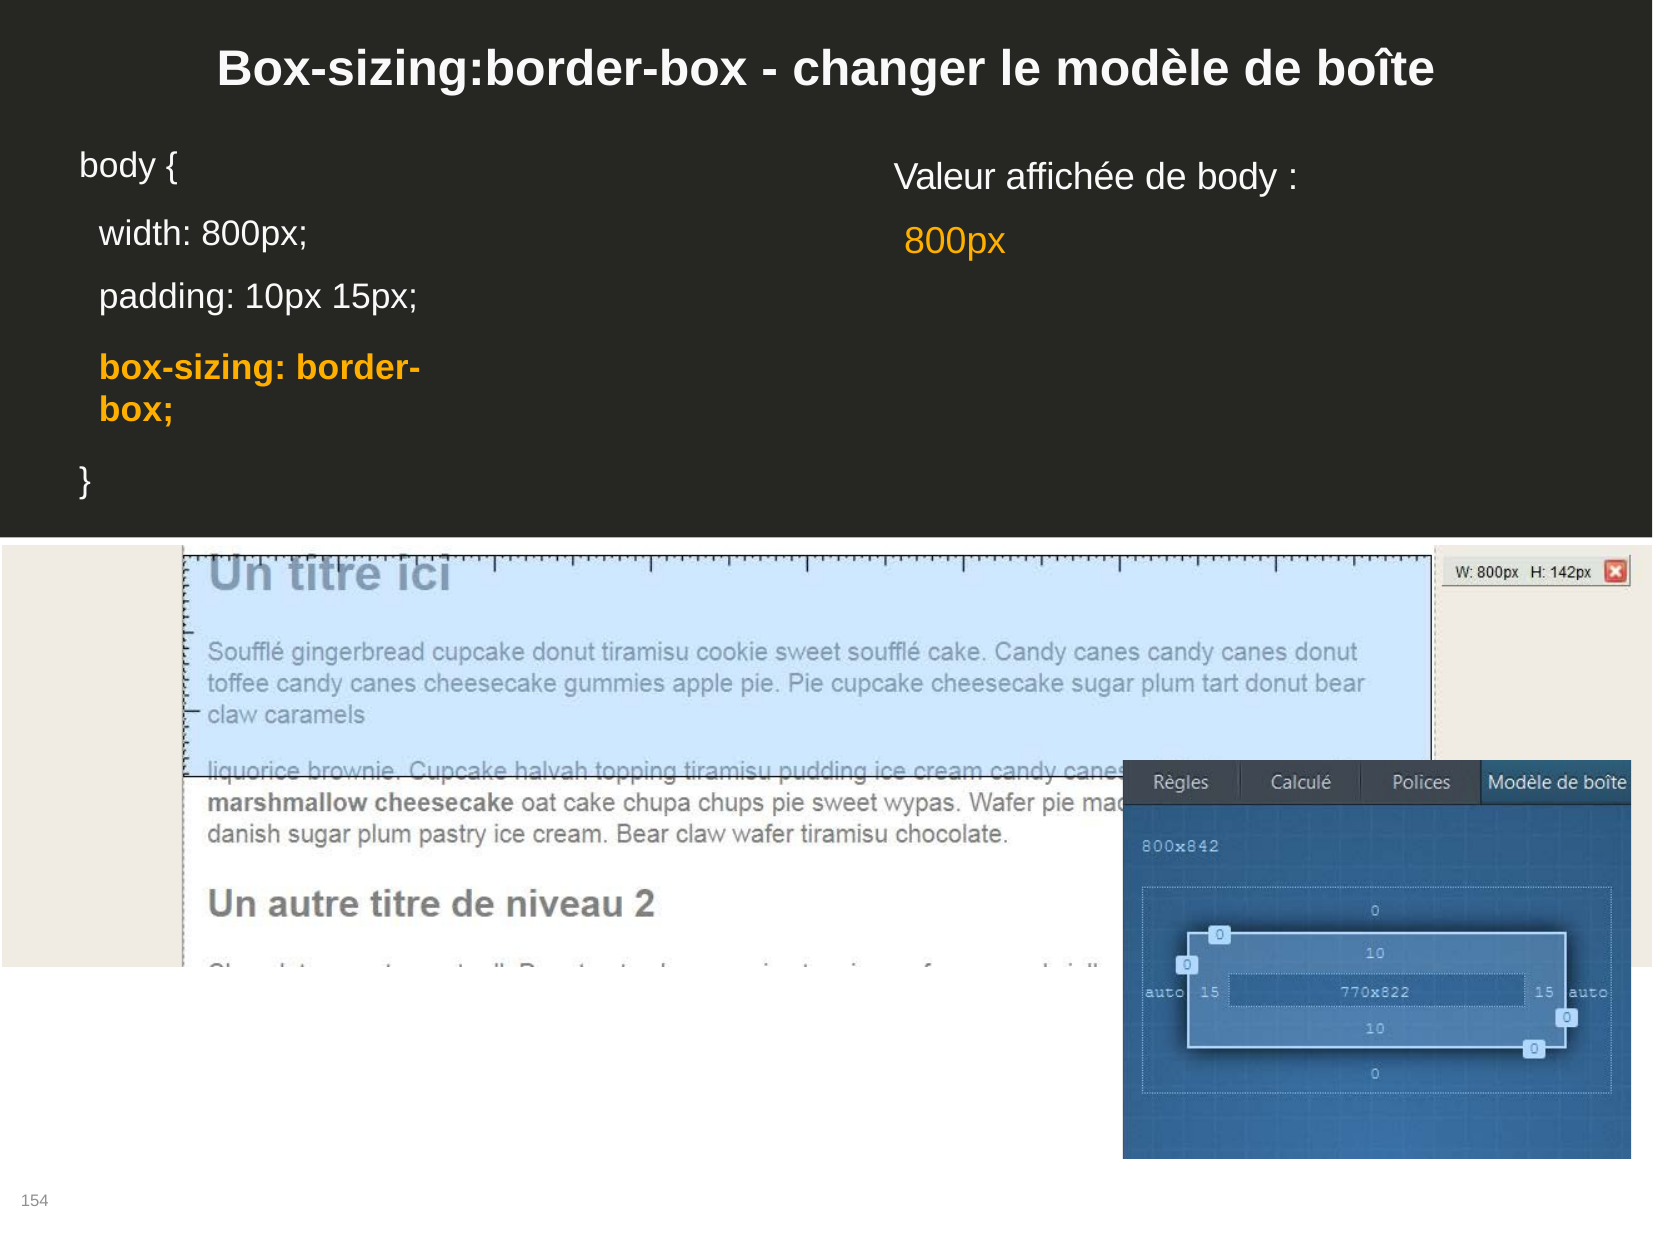

# Box-sizing:border-box - changer le modèle de boîte
Valeur affichée de body :  800px
body {
width: 800px;  padding: 10px 15px;
box-sizing: border-box;
}

154